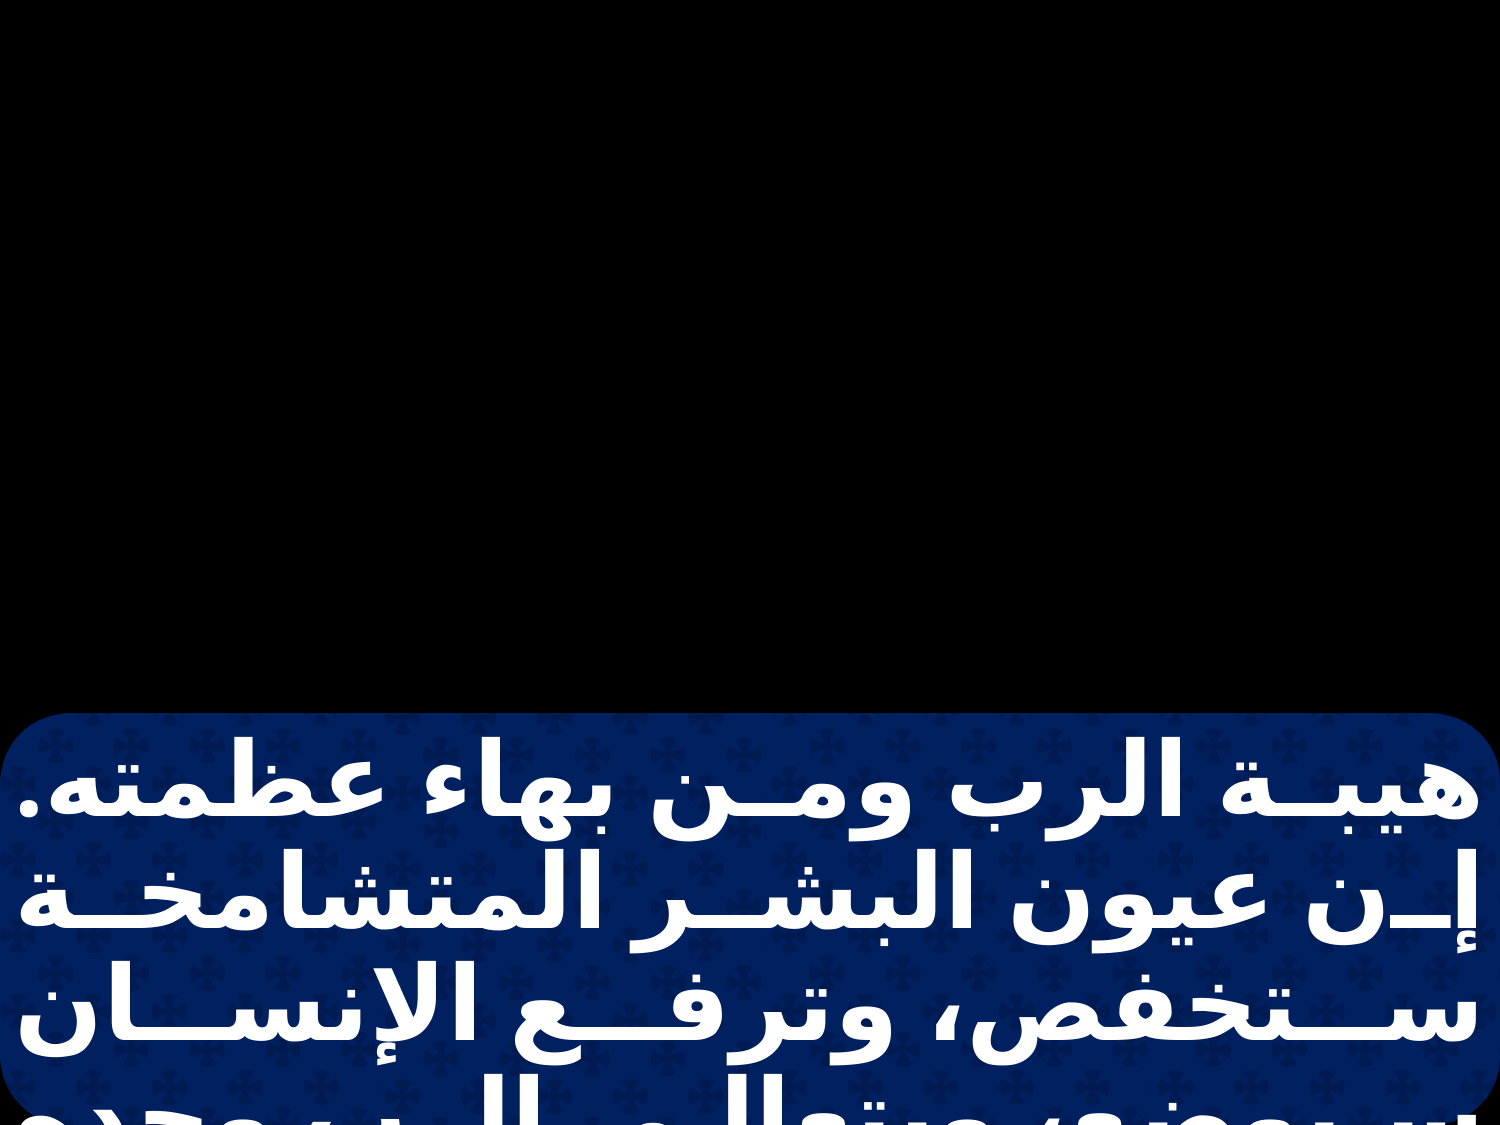

هيبة الرب ومن بهاء عظمته. إن عيون البشر المتشامخة ستخفص، وترفع الإنسان سيوضع، ويتعالى الرب وحده في ذلك اليوم.